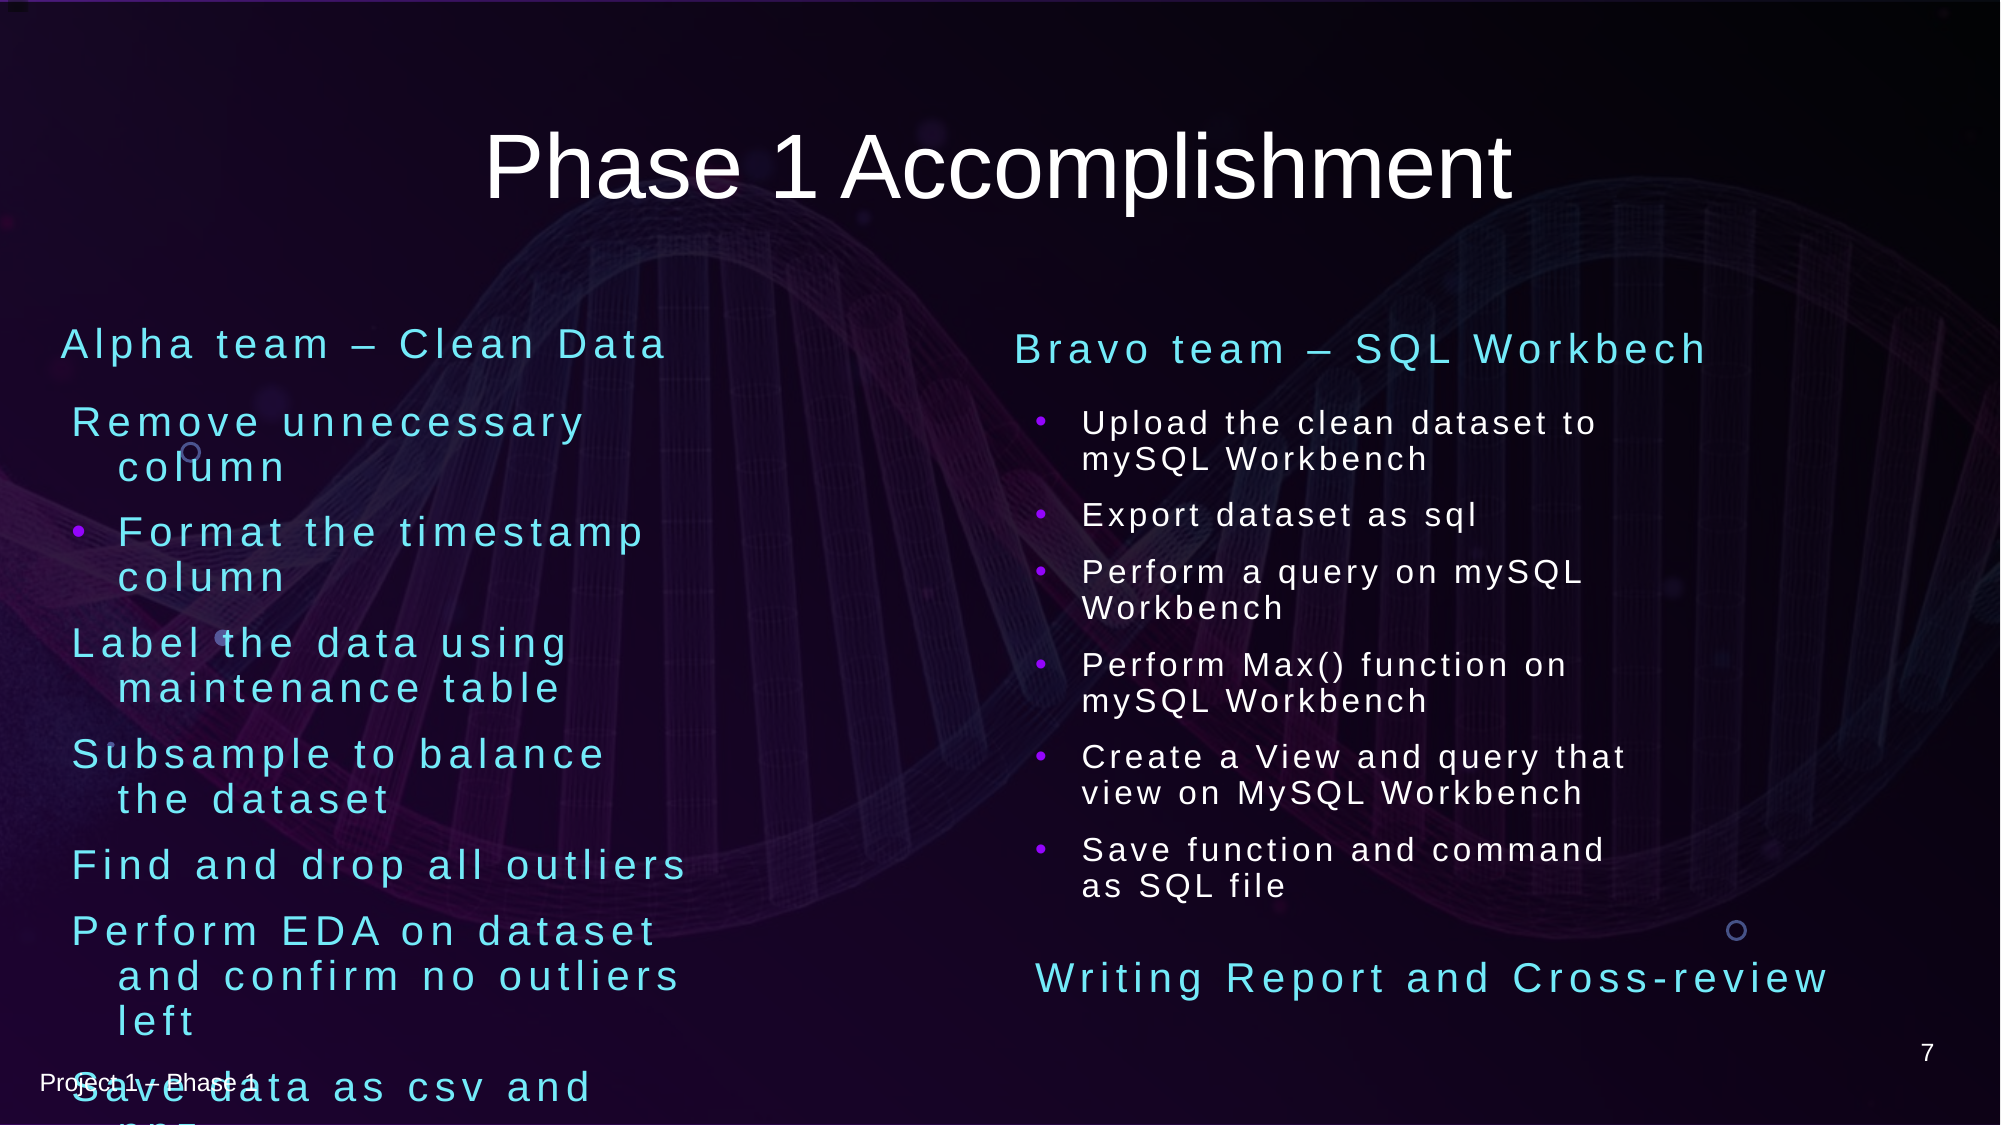

# Phase 1 Accomplishment
Alpha team – Clean Data
Bravo team – SQL Workbech
Remove unnecessary column
Format the timestamp column
Label the data using maintenance table
Subsample to balance the dataset
Find and drop all outliers
Perform EDA on dataset and confirm no outliers left
Save data as csv and npz
Generate ipynb and pdf for report

Upload the clean dataset to mySQL Workbench
Export dataset as sql
Perform a query on mySQL Workbench
Perform Max() function on mySQL Workbench
Create a View and query that view on MySQL Workbench
Save function and command as SQL file
Writing Report and Cross-review
7
Project 1 – Phase 1